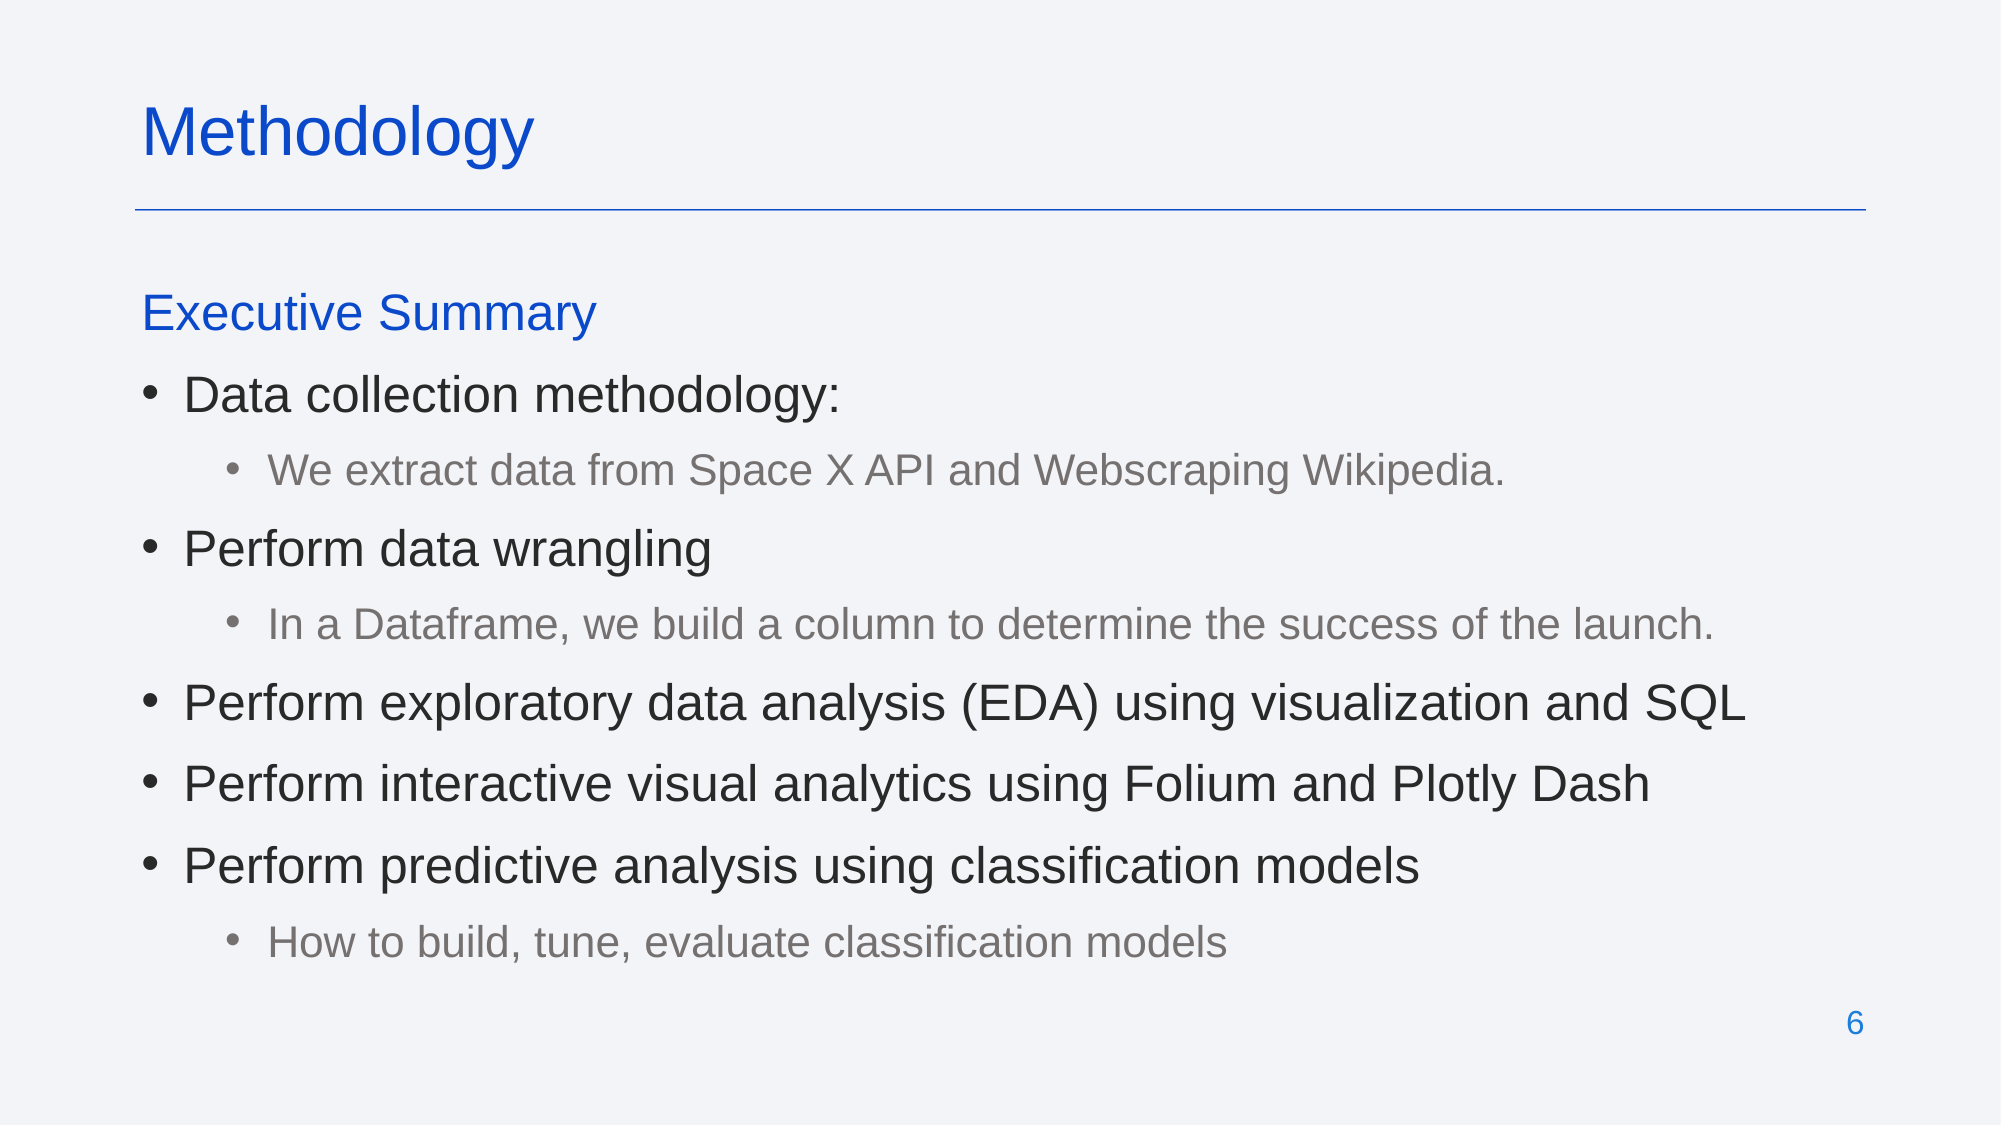

Methodology
Executive Summary
Data collection methodology:
We extract data from Space X API and Webscraping Wikipedia.
Perform data wrangling
In a Dataframe, we build a column to determine the success of the launch.
Perform exploratory data analysis (EDA) using visualization and SQL
Perform interactive visual analytics using Folium and Plotly Dash
Perform predictive analysis using classification models
How to build, tune, evaluate classification models

6